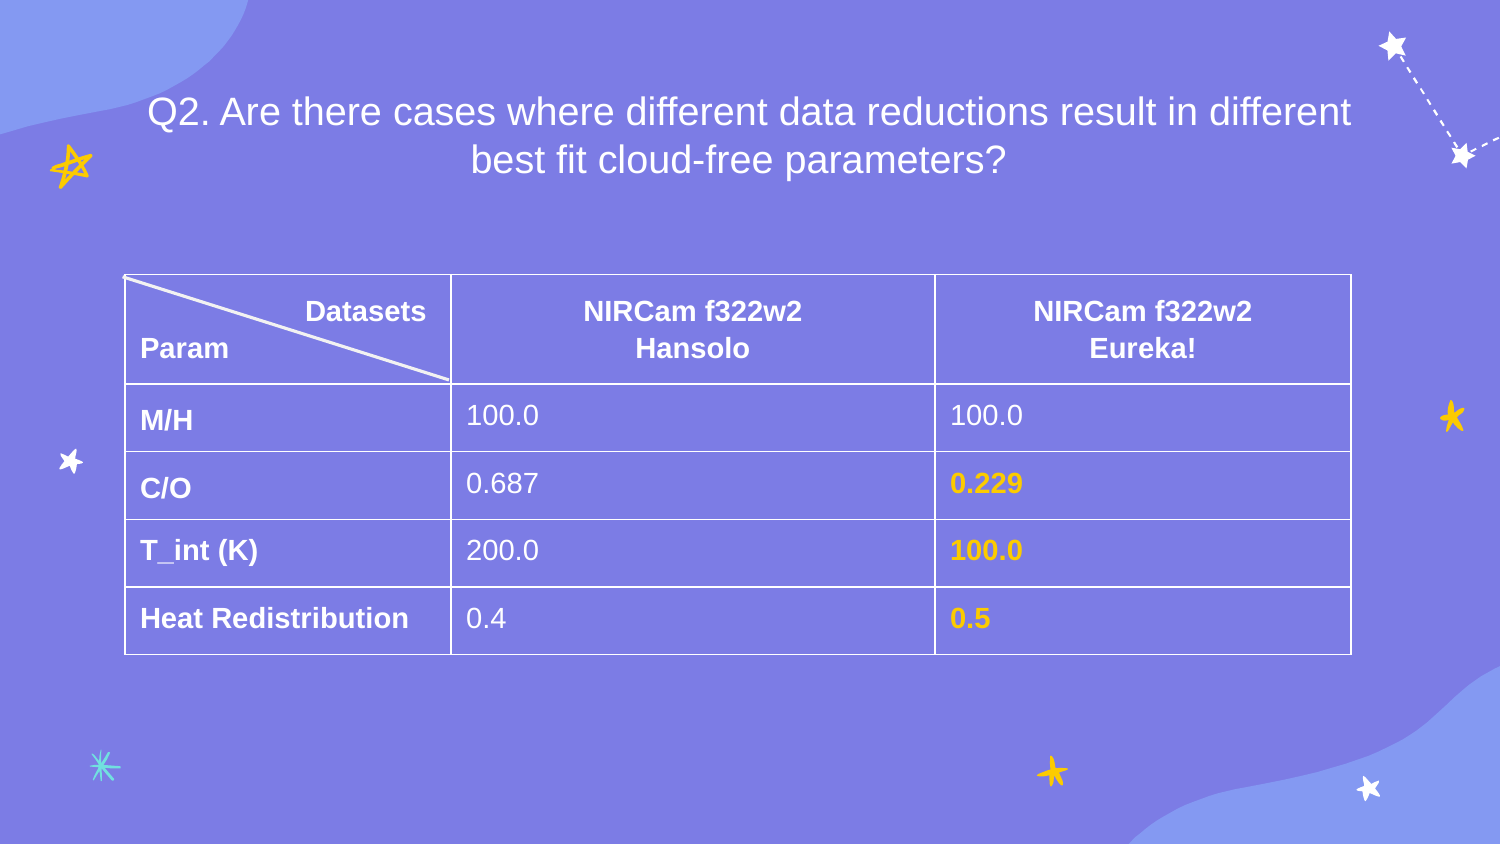

# Q2. Are there cases where different data reductions result in different best fit cloud-free parameters?
| Datasets Param | NIRCam f322w2 Hansolo | NIRCam f322w2 Eureka! |
| --- | --- | --- |
| M/H | 100.0 | 100.0 |
| C/O | 0.687 | 0.229 |
| T\_int (K) | 200.0 | 100.0 |
| Heat Redistribution | 0.4 | 0.5 |